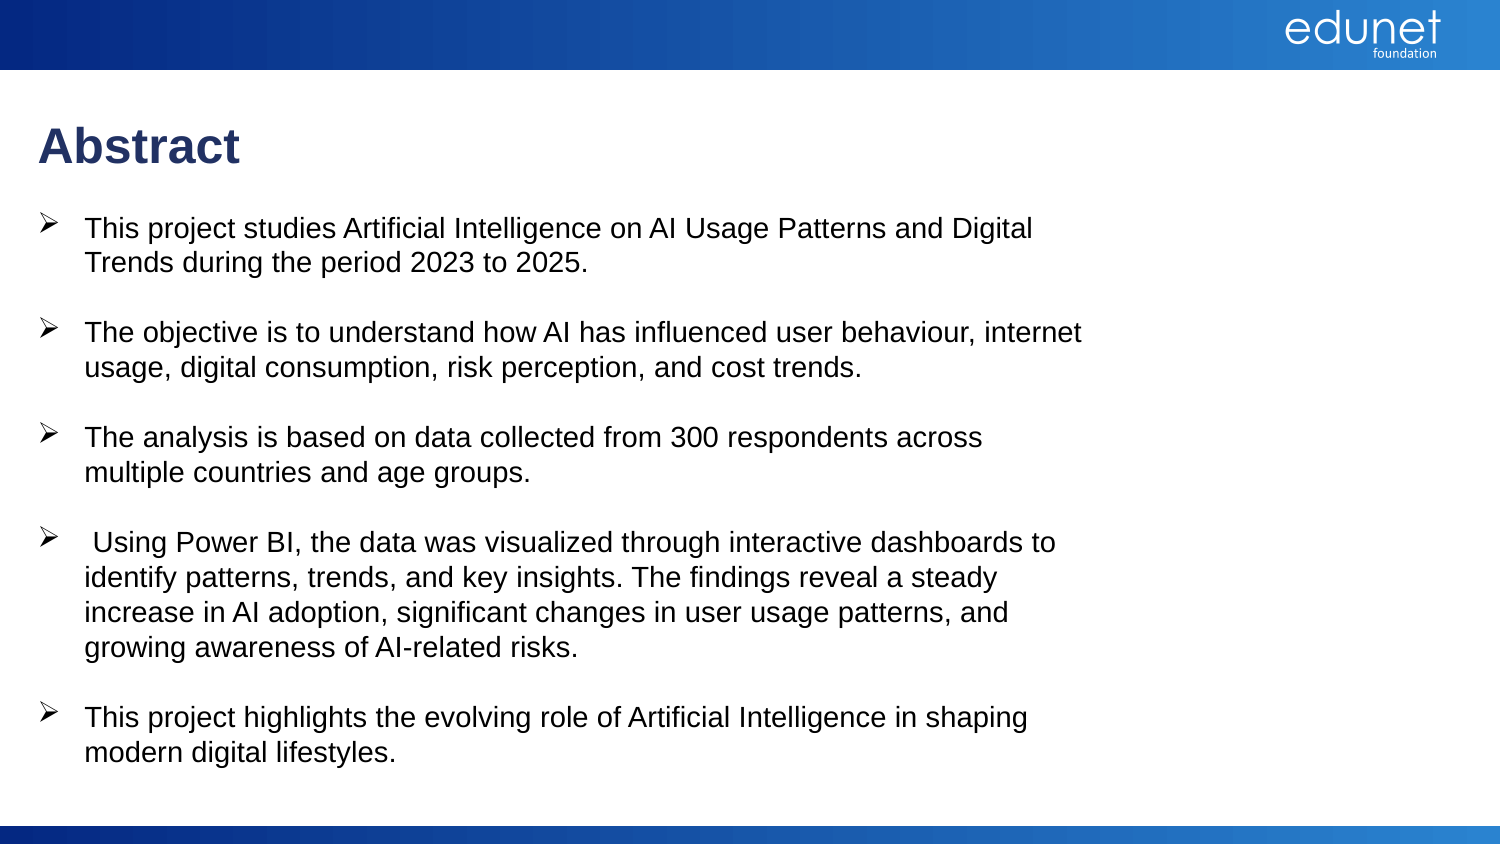

Abstract

This project studies Artificial Intelligence on AI Usage Patterns and Digital Trends during the period 2023 to 2025.

The objective is to understand how AI has influenced user behaviour, internet usage, digital consumption, risk perception, and cost trends.

The analysis is based on data collected from 300 respondents across multiple countries and age groups.

 Using Power BI, the data was visualized through interactive dashboards to identify patterns, trends, and key insights. The findings reveal a steady increase in AI adoption, significant changes in user usage patterns, and growing awareness of AI-related risks.

This project highlights the evolving role of Artificial Intelligence in shaping modern digital lifestyles.